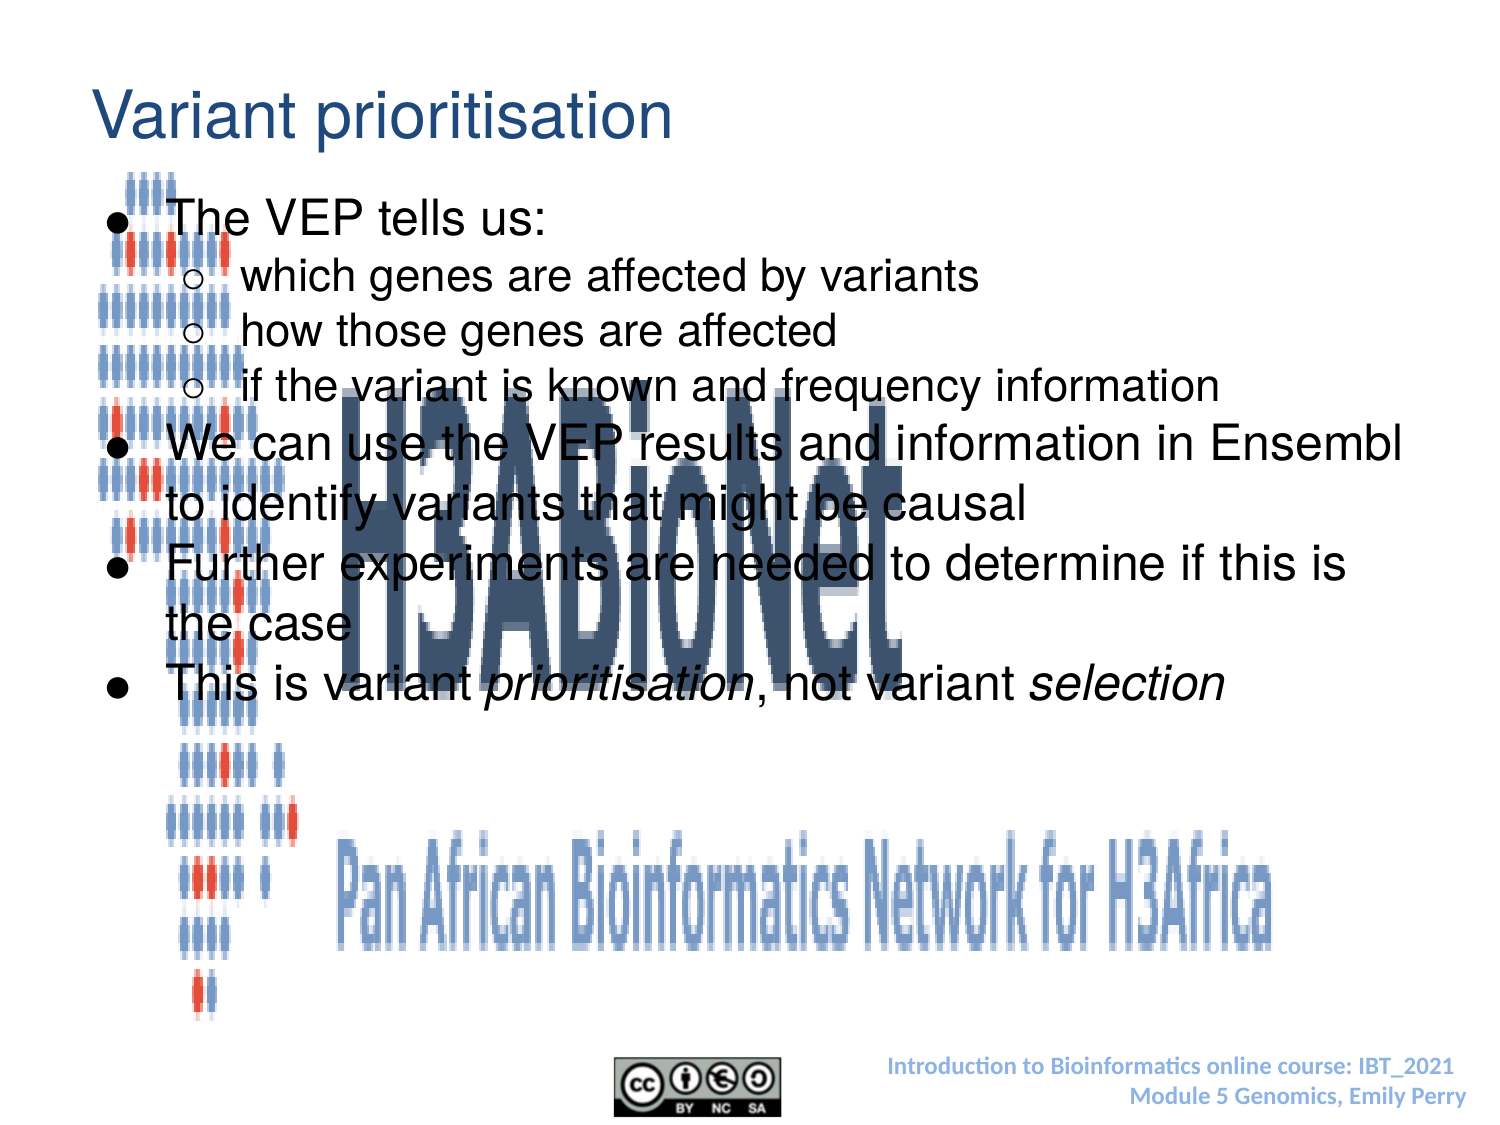

# Variant prioritisation
The VEP tells us:
which genes are affected by variants
how those genes are affected
if the variant is known and frequency information
We can use the VEP results and information in Ensembl to identify variants that might be causal
Further experiments are needed to determine if this is the case
This is variant prioritisation, not variant selection